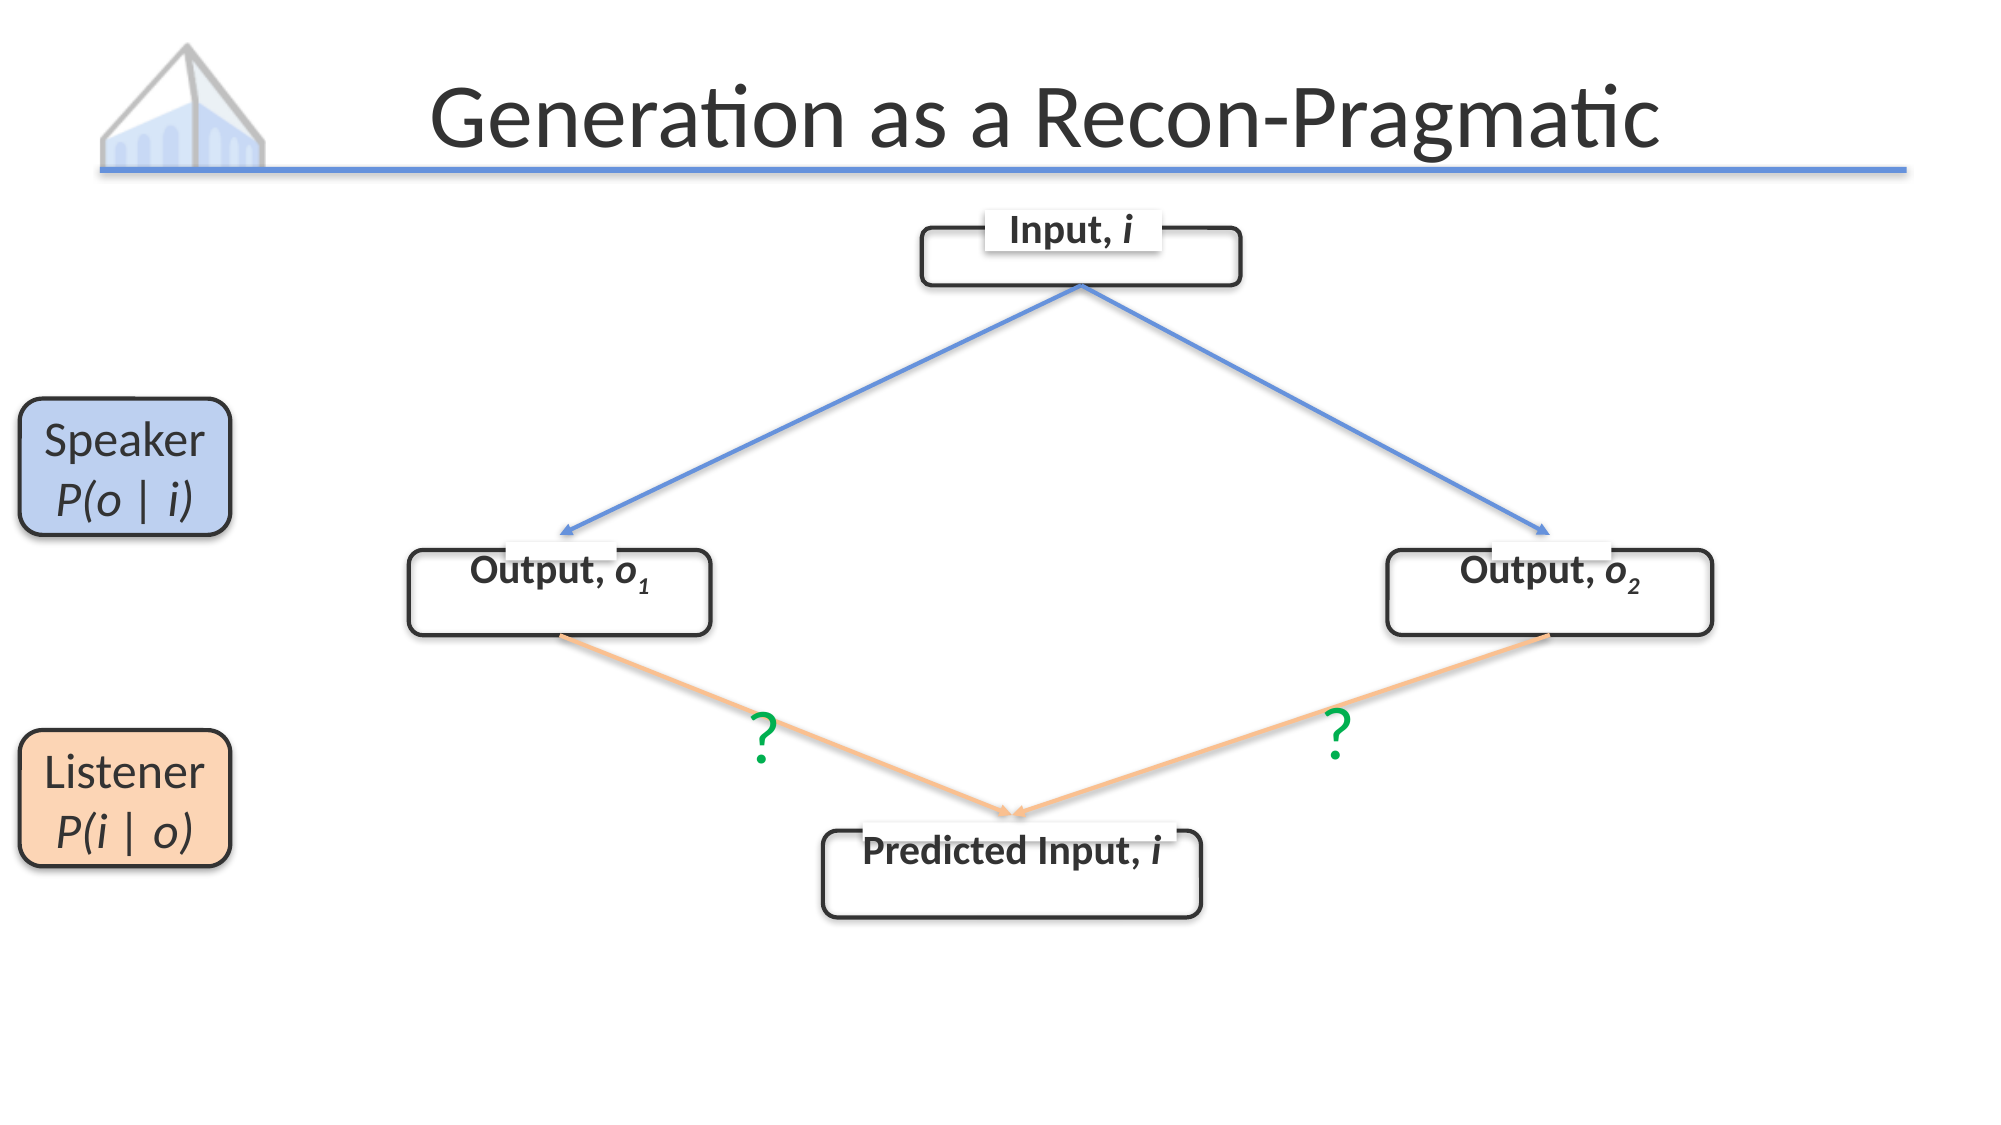

# Generation as a Recon-Pragmatic
Input, i

Speaker
P(o | i)
Output, o1

Output, o2

?
?
Listener
P(i | o)
Predicted Input, i